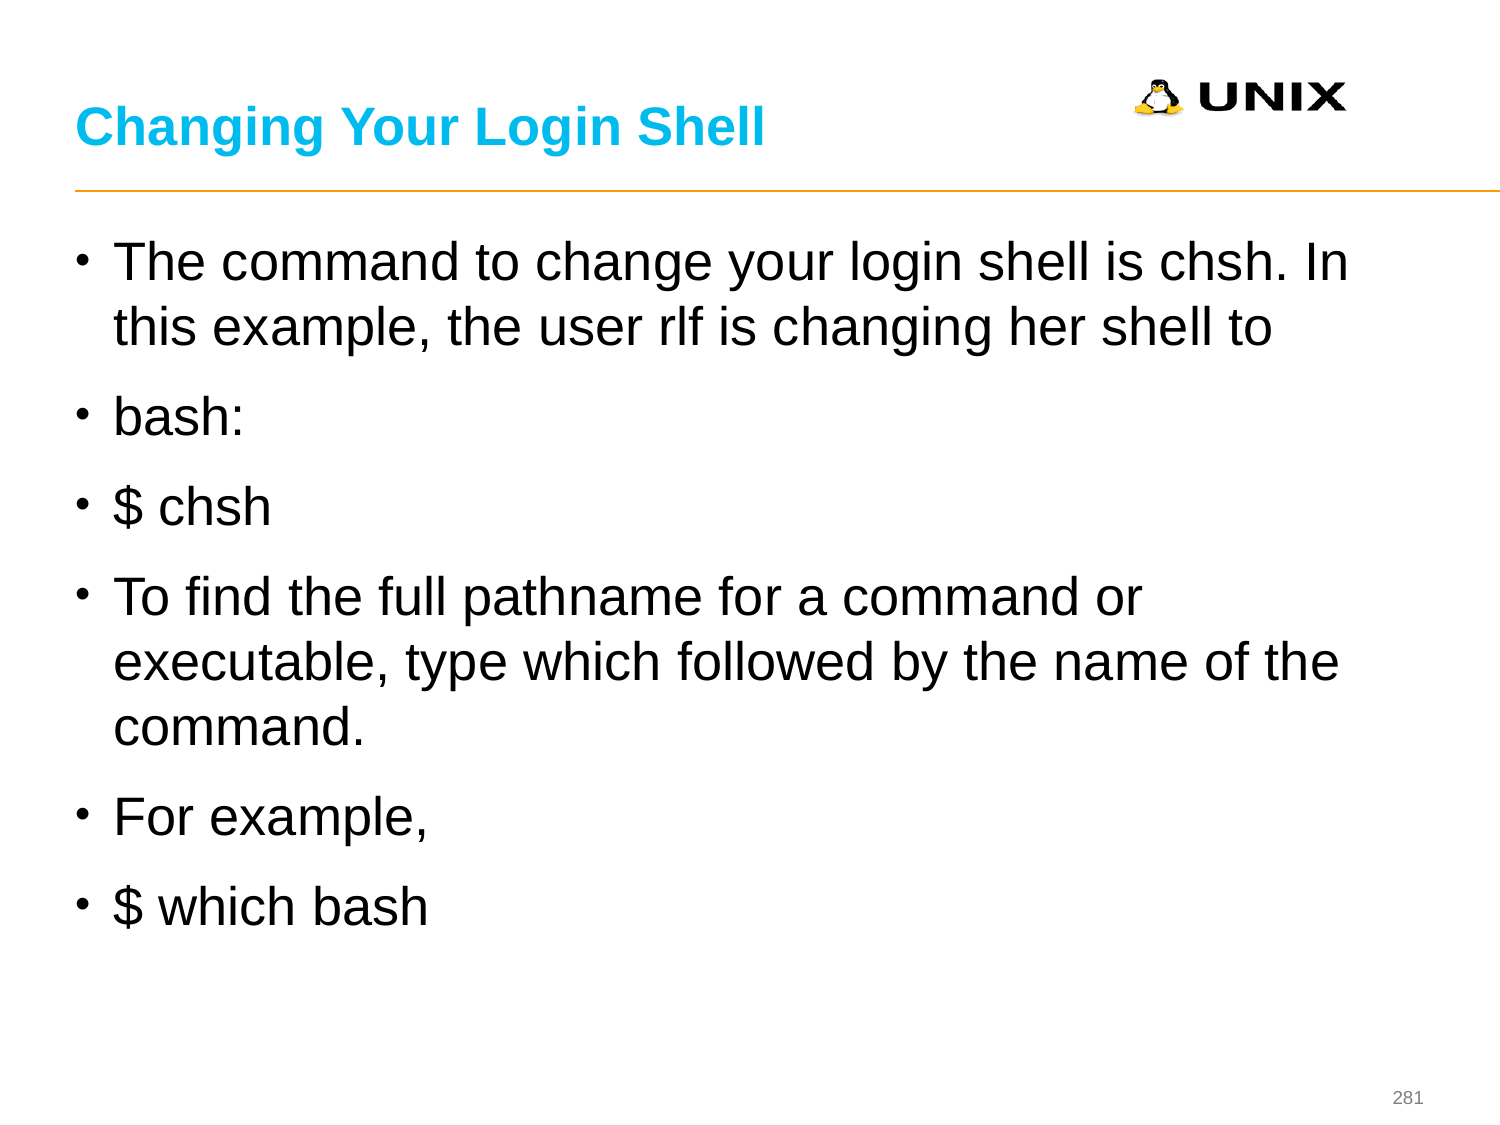

# Changing Your Login Shell
The command to change your login shell is chsh. In this example, the user rlf is changing her shell to
bash:
$ chsh
To find the full pathname for a command or executable, type which followed by the name of the command.
For example,
$ which bash